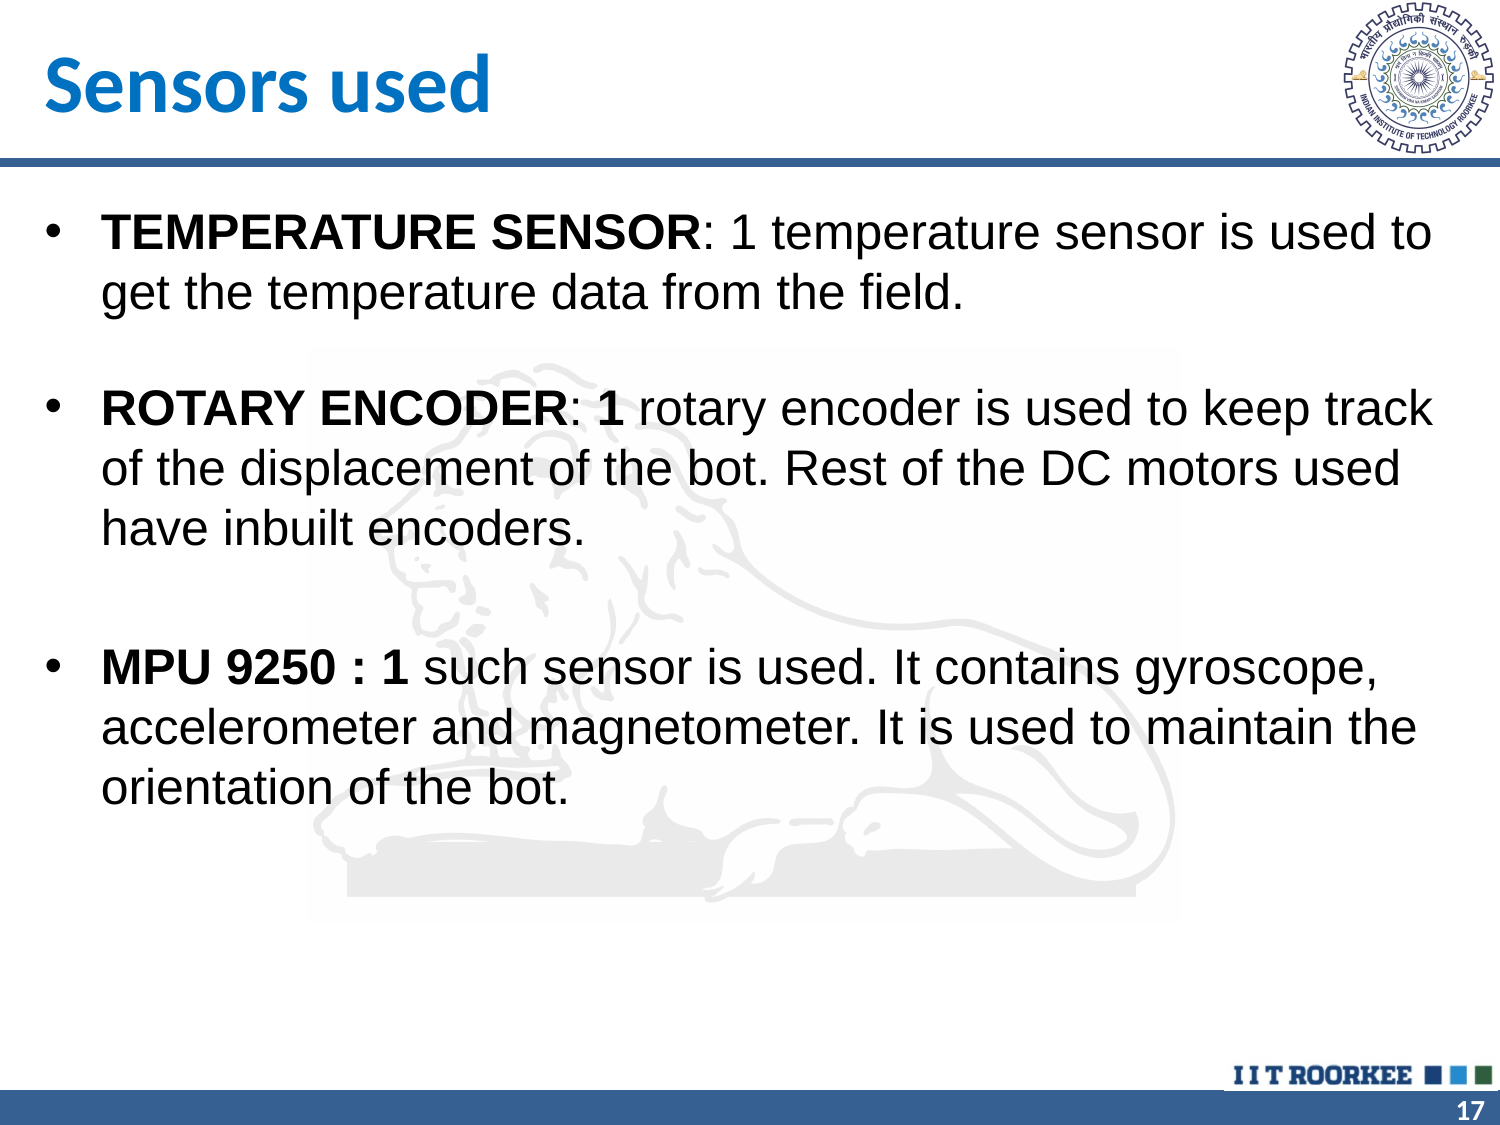

# Sensors used
TEMPERATURE SENSOR: 1 temperature sensor is used to get the temperature data from the field.
ROTARY ENCODER: 1 rotary encoder is used to keep track of the displacement of the bot. Rest of the DC motors used have inbuilt encoders.

MPU 9250 : 1 such sensor is used. It contains gyroscope, accelerometer and magnetometer. It is used to maintain the orientation of the bot.